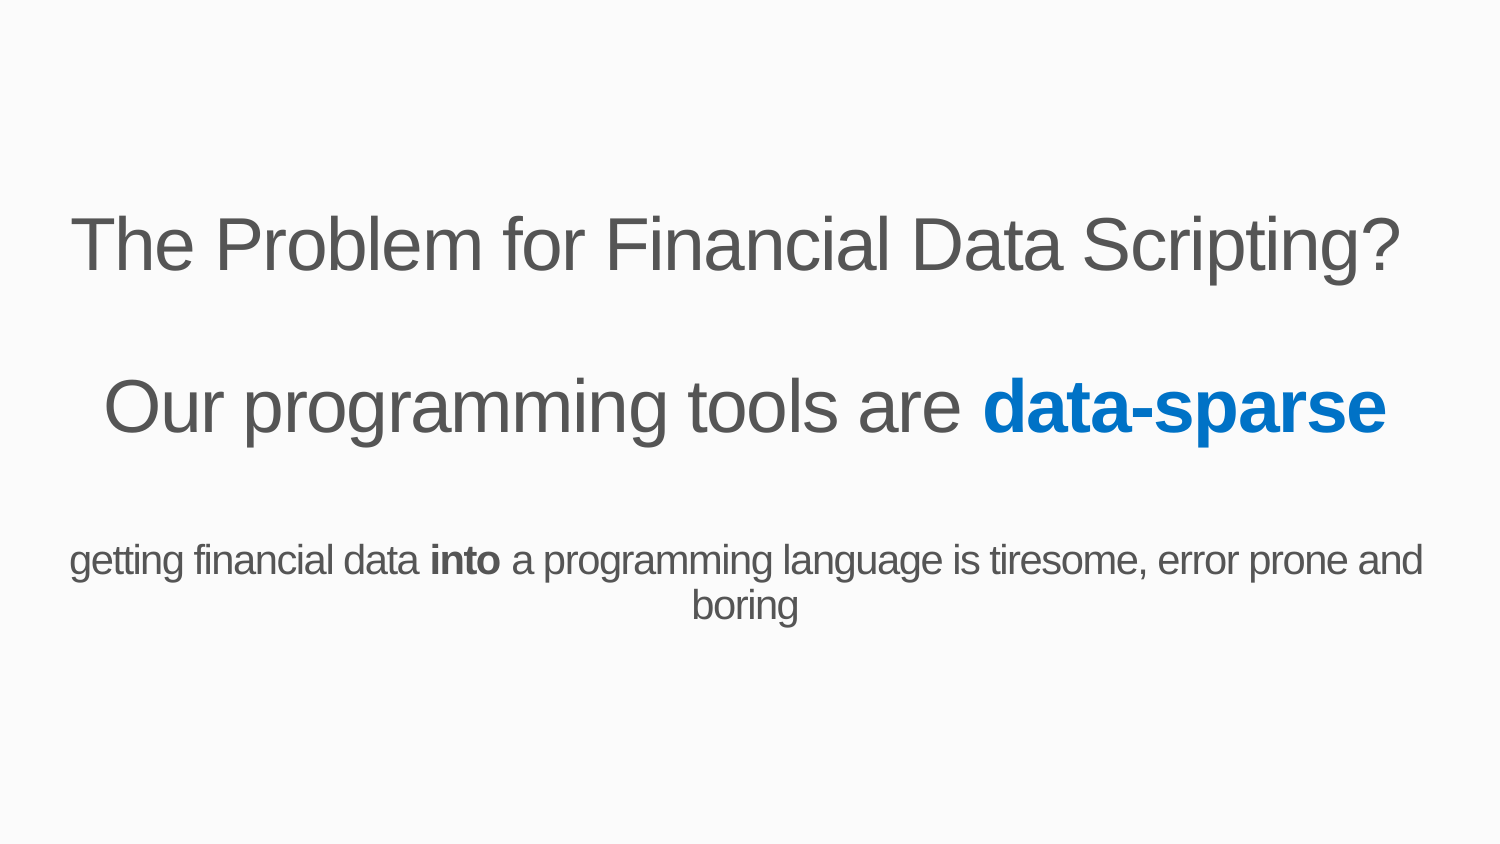

# The Problem for Financial Data Scripting? Our programming tools are data-sparse getting financial data into a programming language is tiresome, error prone and boring